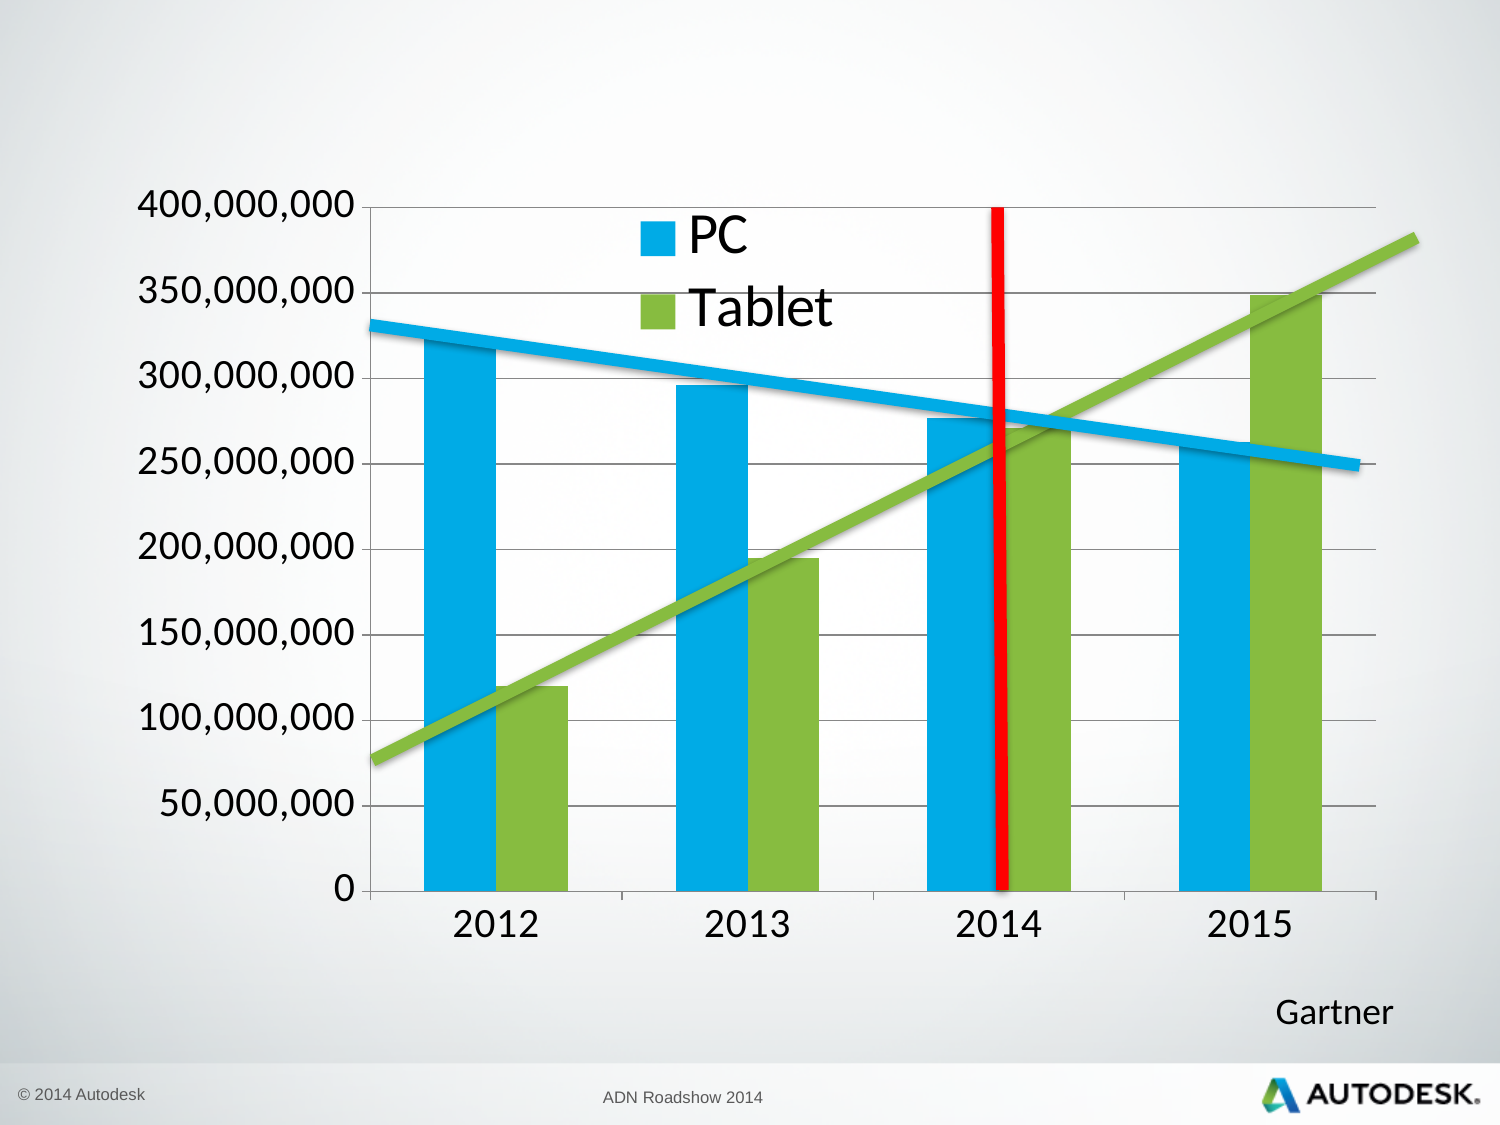

### Chart

| Category | PC | Tablet |
|---|---|---|
| 2012 | 324000000.0 | 120000000.0 |
| 2013 | 296000000.0 | 195000000.0 |
| 2014 | 277000000.0 | 271000000.0 |
| 2015 | 263000000.0 | 349000000.0 |
Gartner